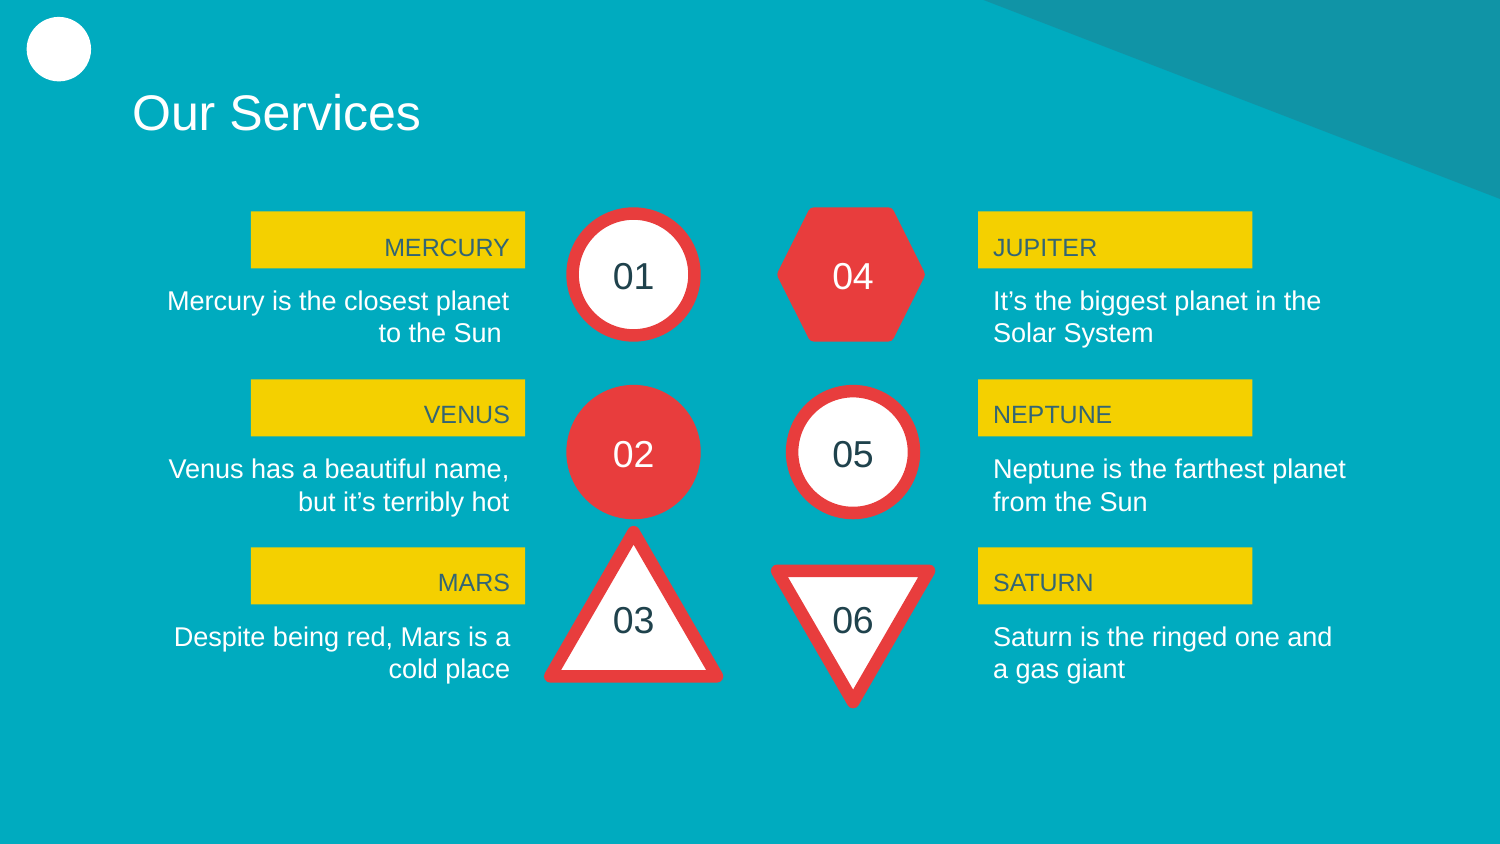

Our Services
MERCURY
JUPITER

# 01
04
Mercury is the closest planet to the Sun

It’s the biggest planet in the Solar System

VENUS
NEPTUNE

02
05
Venus has a beautiful name, but it’s terribly hot

Neptune is the farthest planet from the Sun

MARS
SATURN
03
06

Despite being red, Mars is a cold place

Saturn is the ringed one and a gas giant